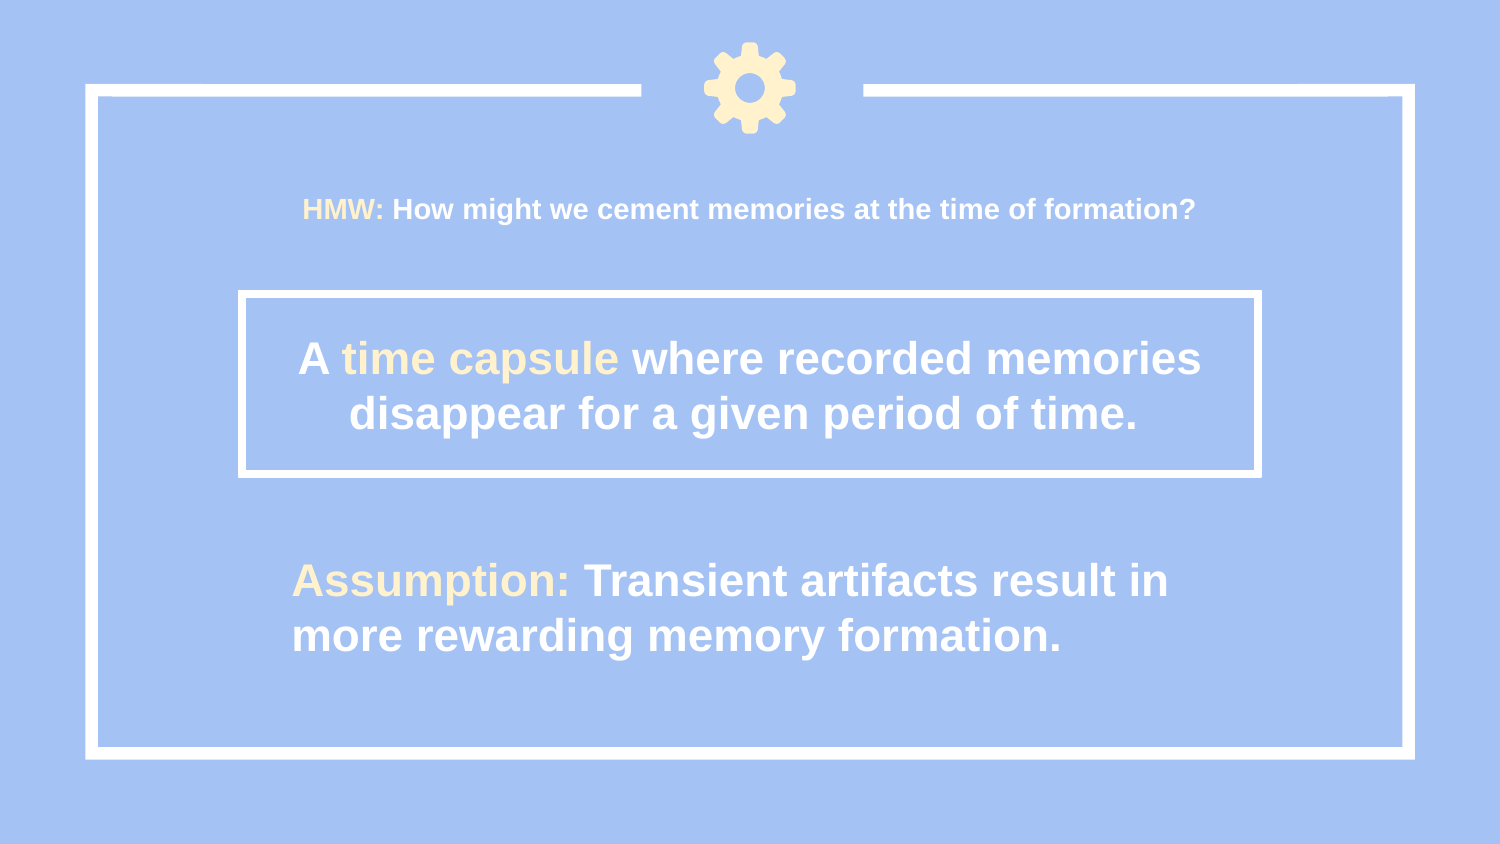

HMW: How might we cement memories at the time of formation?

A time capsule where recorded memories disappear for a given period of time.
Assumption: Transient artifacts result in more rewarding memory formation.